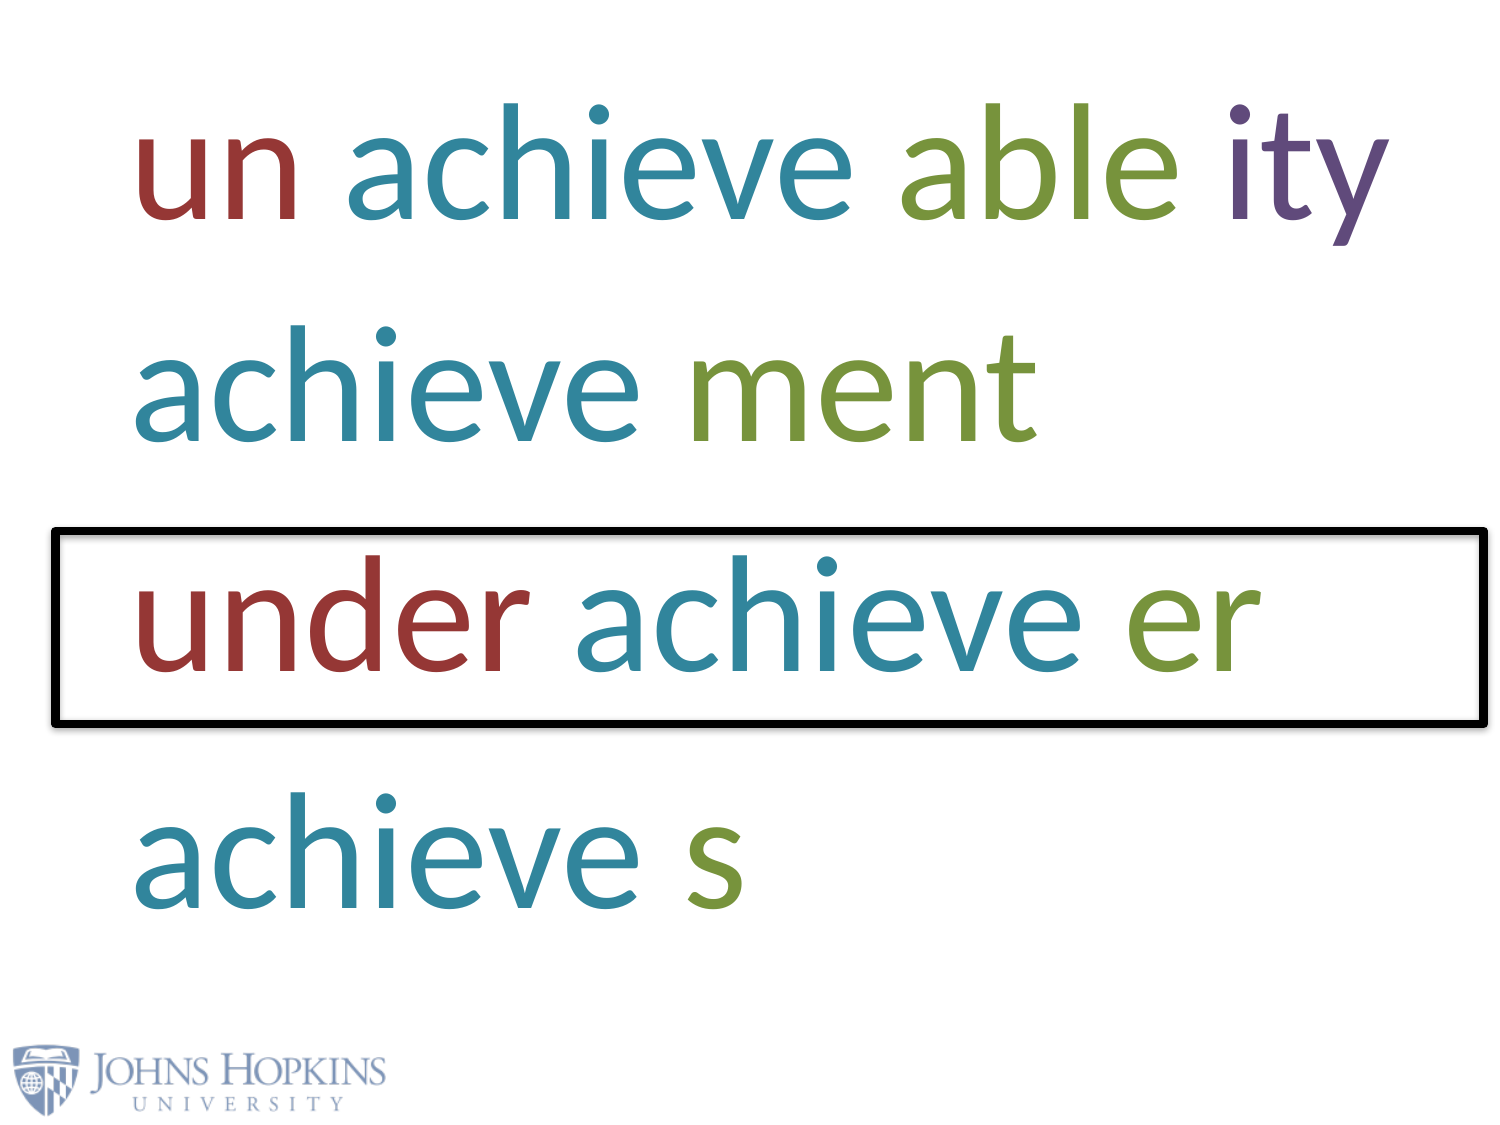

un achieve able ity
achieve ment
under achieve er

achieve s